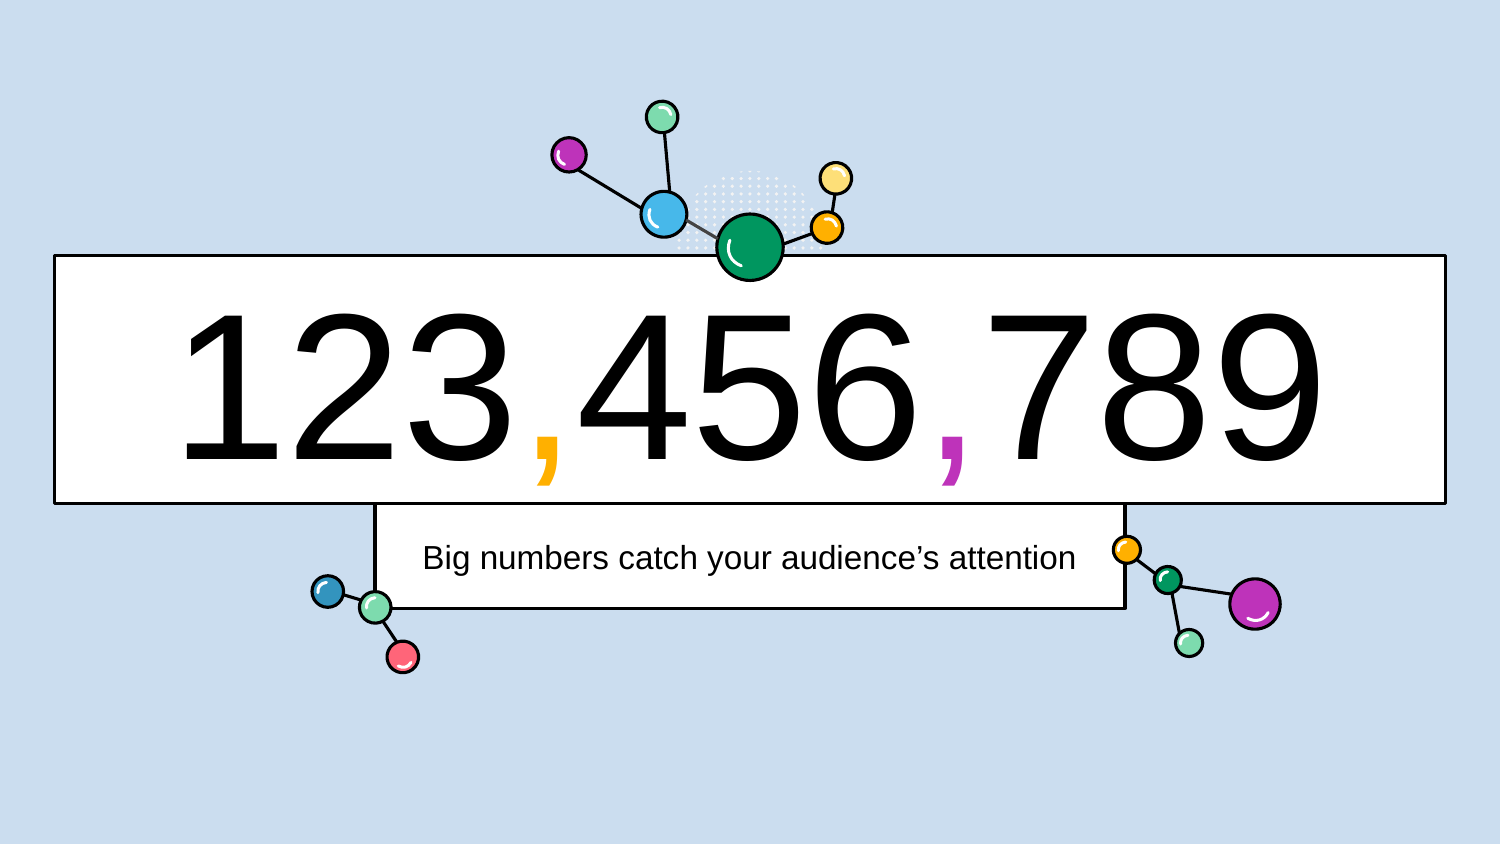

# 123,456,789
Big numbers catch your audience’s attention